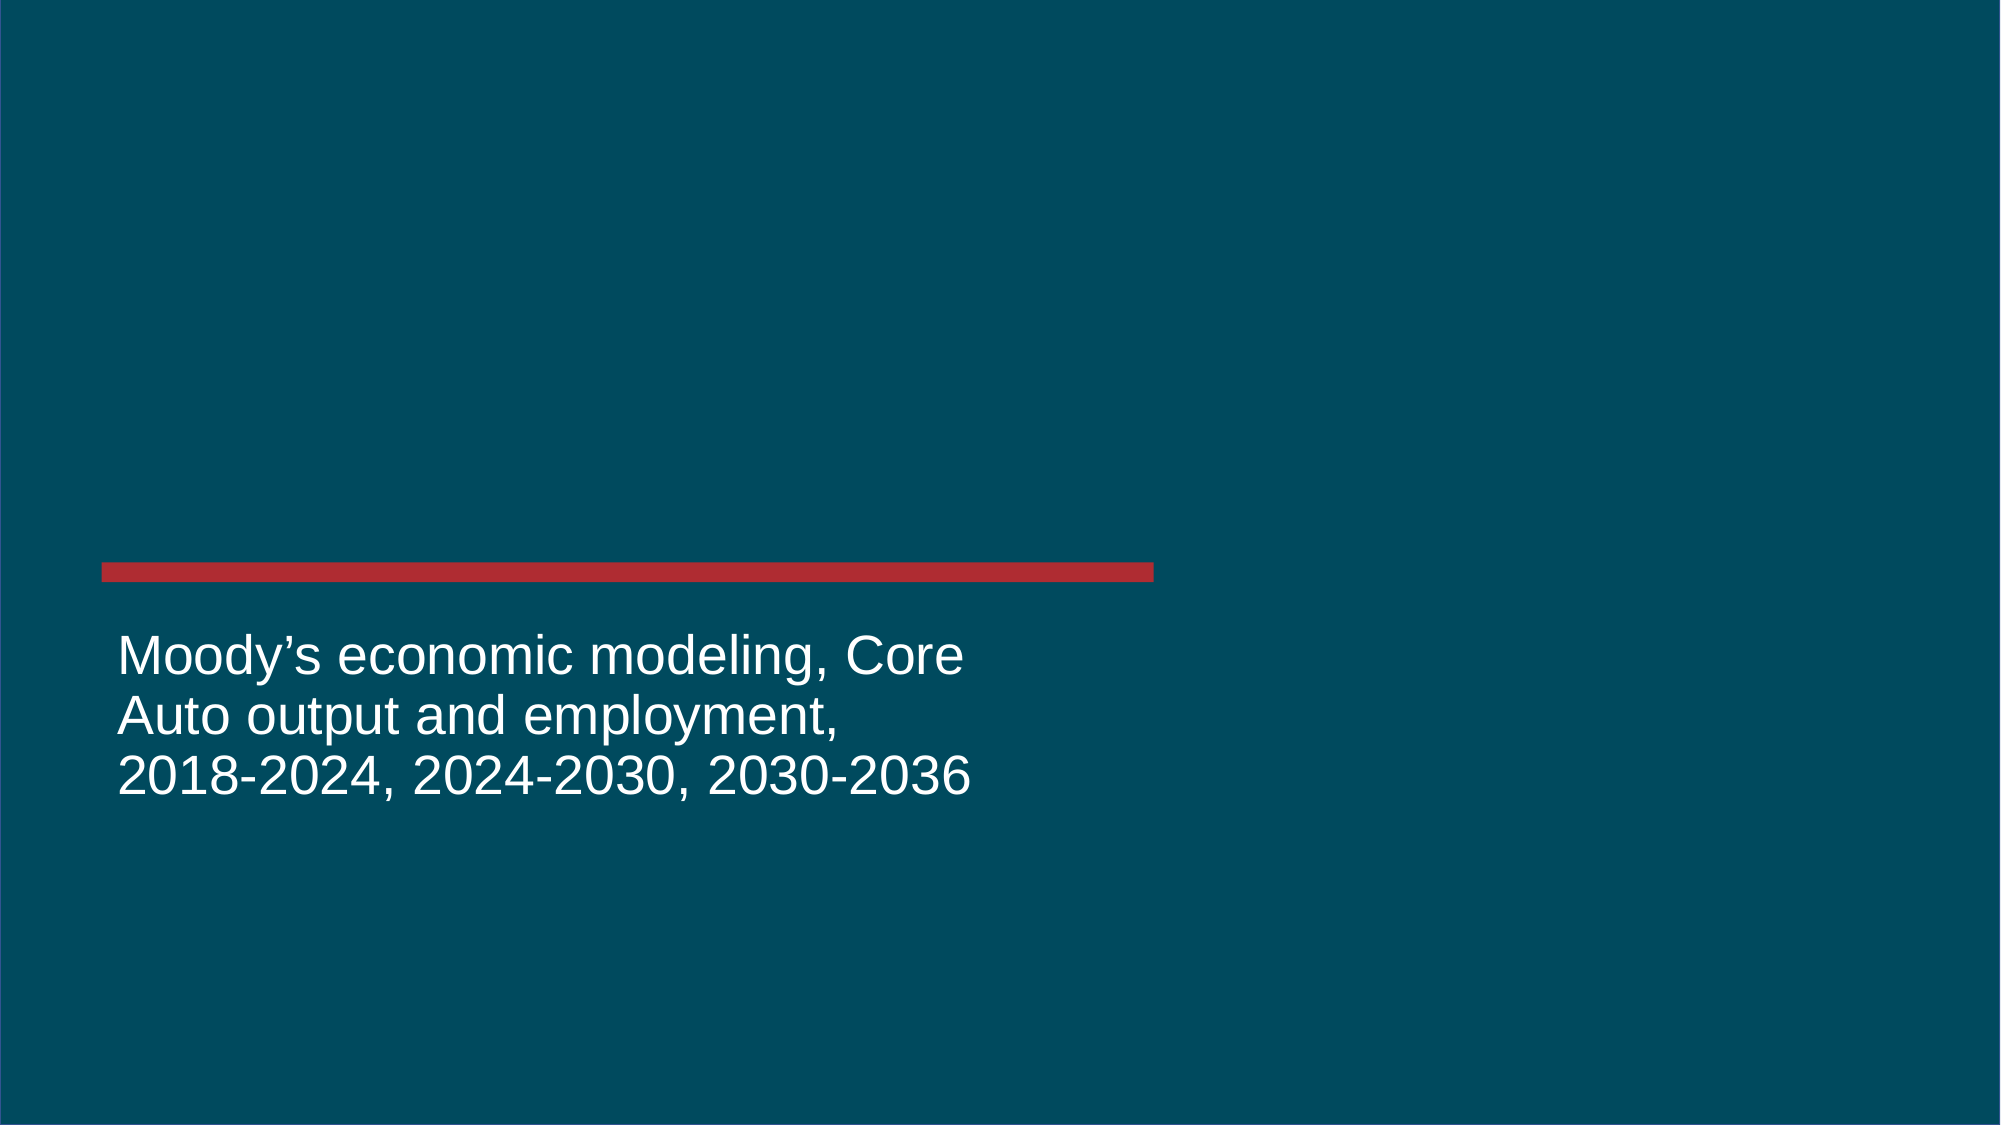

# Moody’s economic modeling, Core Auto output and employment, 2018-2024, 2024-2030, 2030-2036